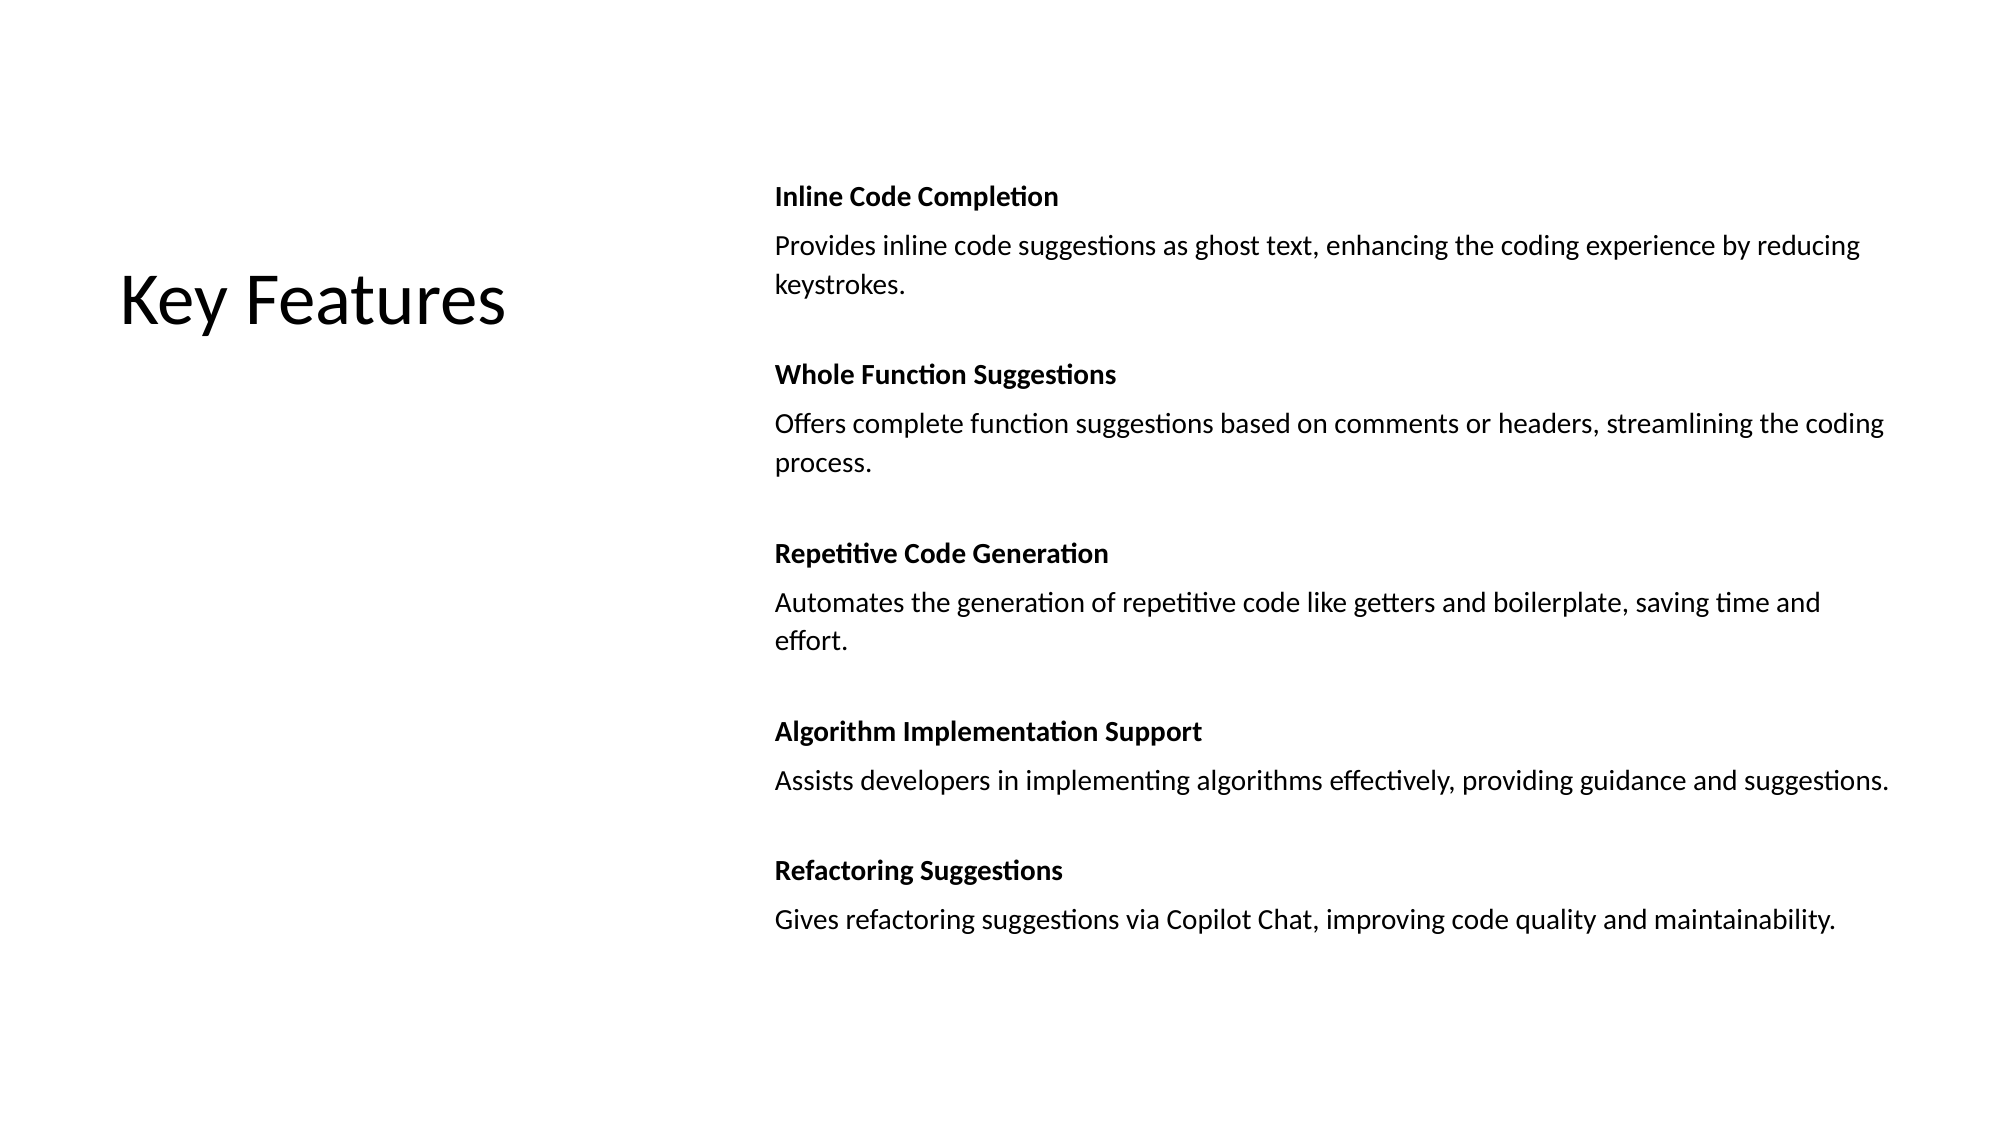

# Key Features
Inline Code Completion
Provides inline code suggestions as ghost text, enhancing the coding experience by reducing keystrokes.
Whole Function Suggestions
Offers complete function suggestions based on comments or headers, streamlining the coding process.
Repetitive Code Generation
Automates the generation of repetitive code like getters and boilerplate, saving time and effort.
Algorithm Implementation Support
Assists developers in implementing algorithms effectively, providing guidance and suggestions.
Refactoring Suggestions
Gives refactoring suggestions via Copilot Chat, improving code quality and maintainability.